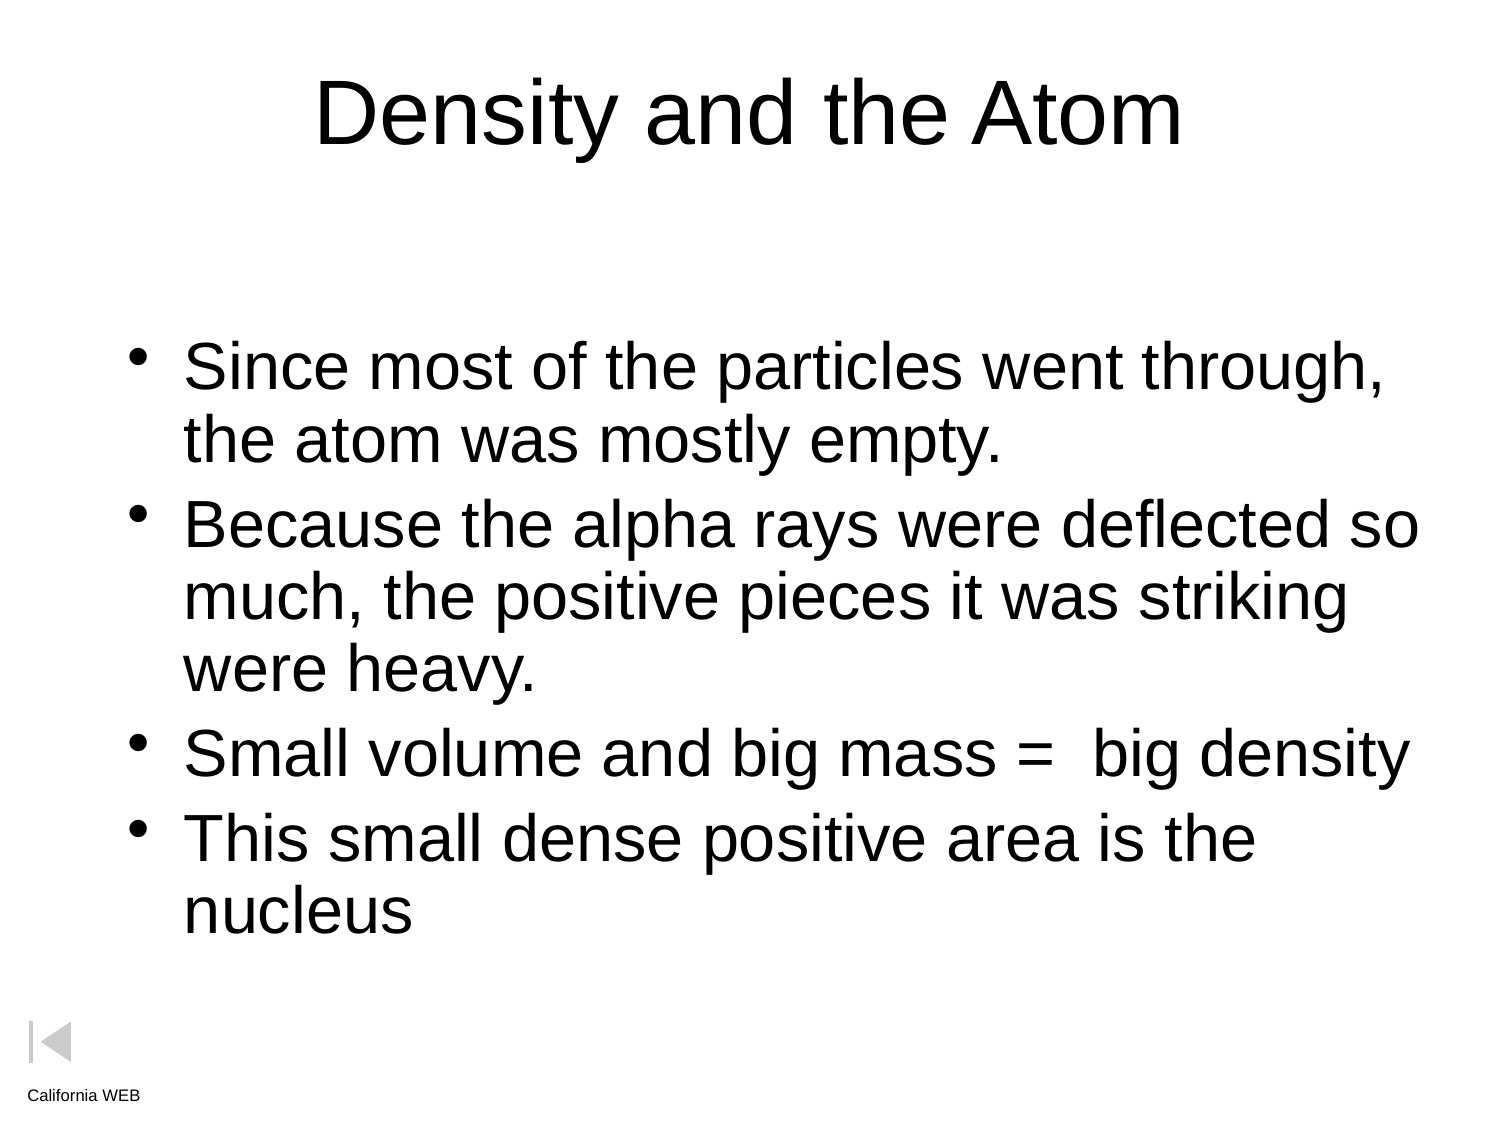

# Density and the Atom
Since most of the particles went through, the atom was mostly empty.
Because the alpha rays were deflected so much, the positive pieces it was striking were heavy.
Small volume and big mass =  big density
This small dense positive area is the nucleus

California WEB